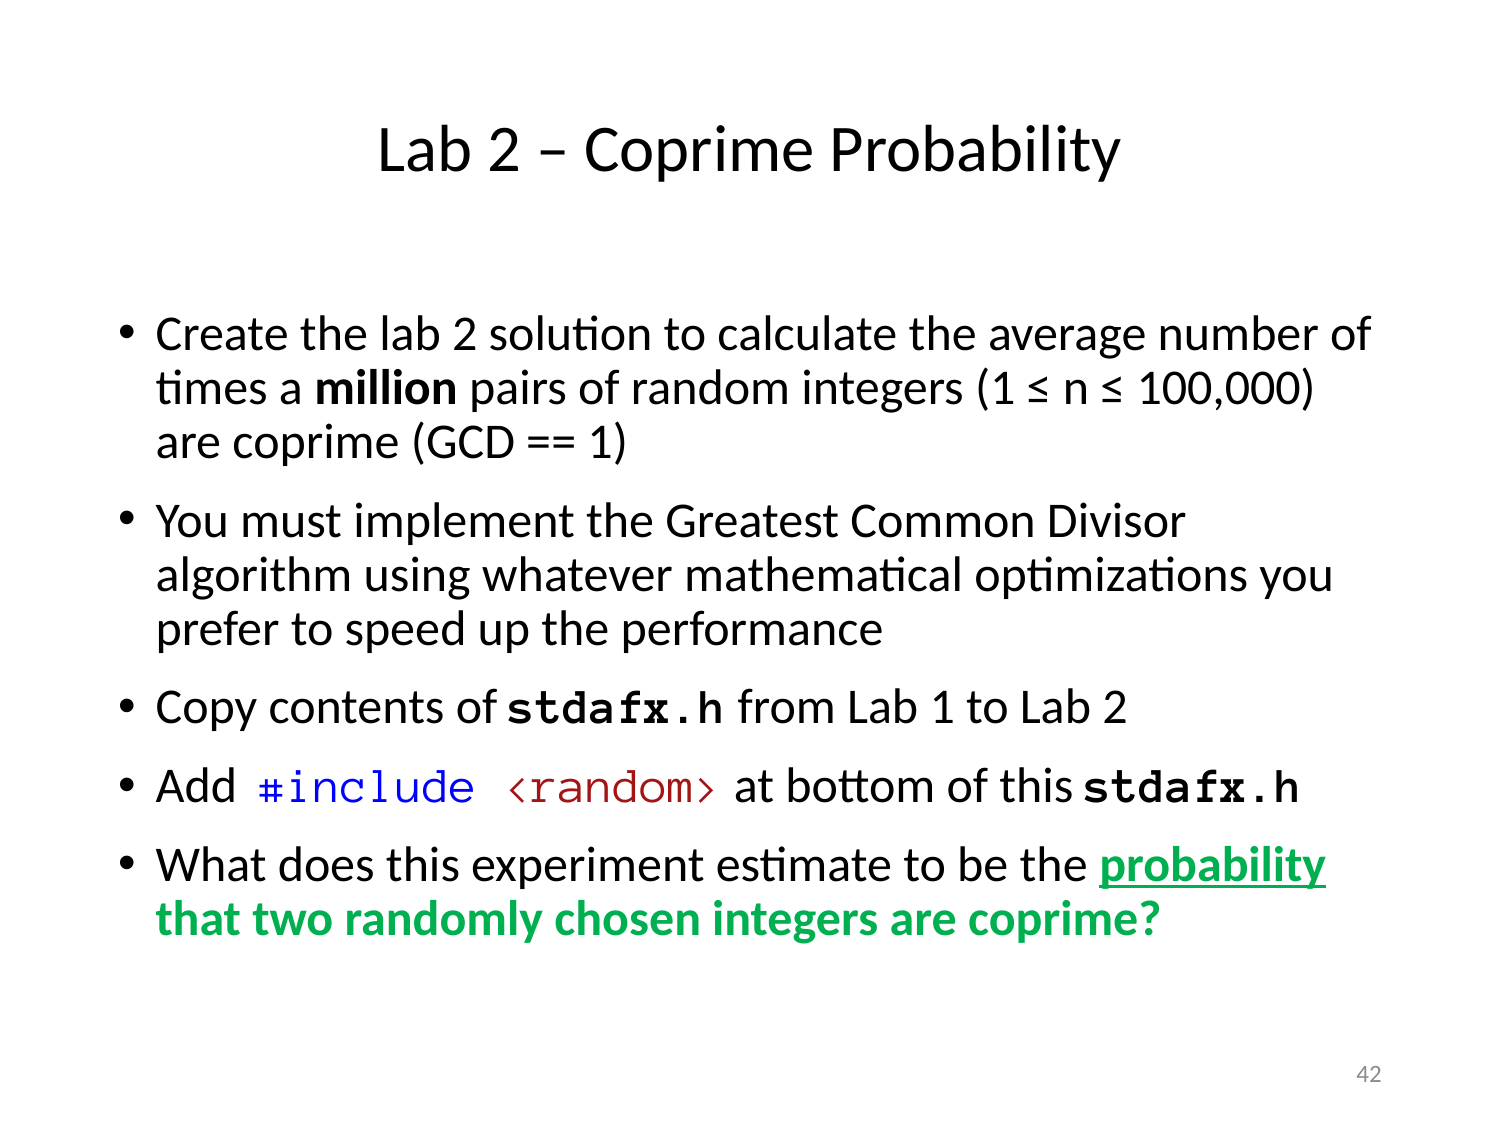

# Lab 2 – Coprime Probability
Create the lab 2 solution to calculate the average number of times a million pairs of random integers (1 ≤ n ≤ 100,000) are coprime (GCD == 1)
You must implement the Greatest Common Divisor algorithm using whatever mathematical optimizations you prefer to speed up the performance
Copy contents of stdafx.h from Lab 1 to Lab 2
Add  #include <random> at bottom of this stdafx.h
What does this experiment estimate to be the probability that two randomly chosen integers are coprime?

42